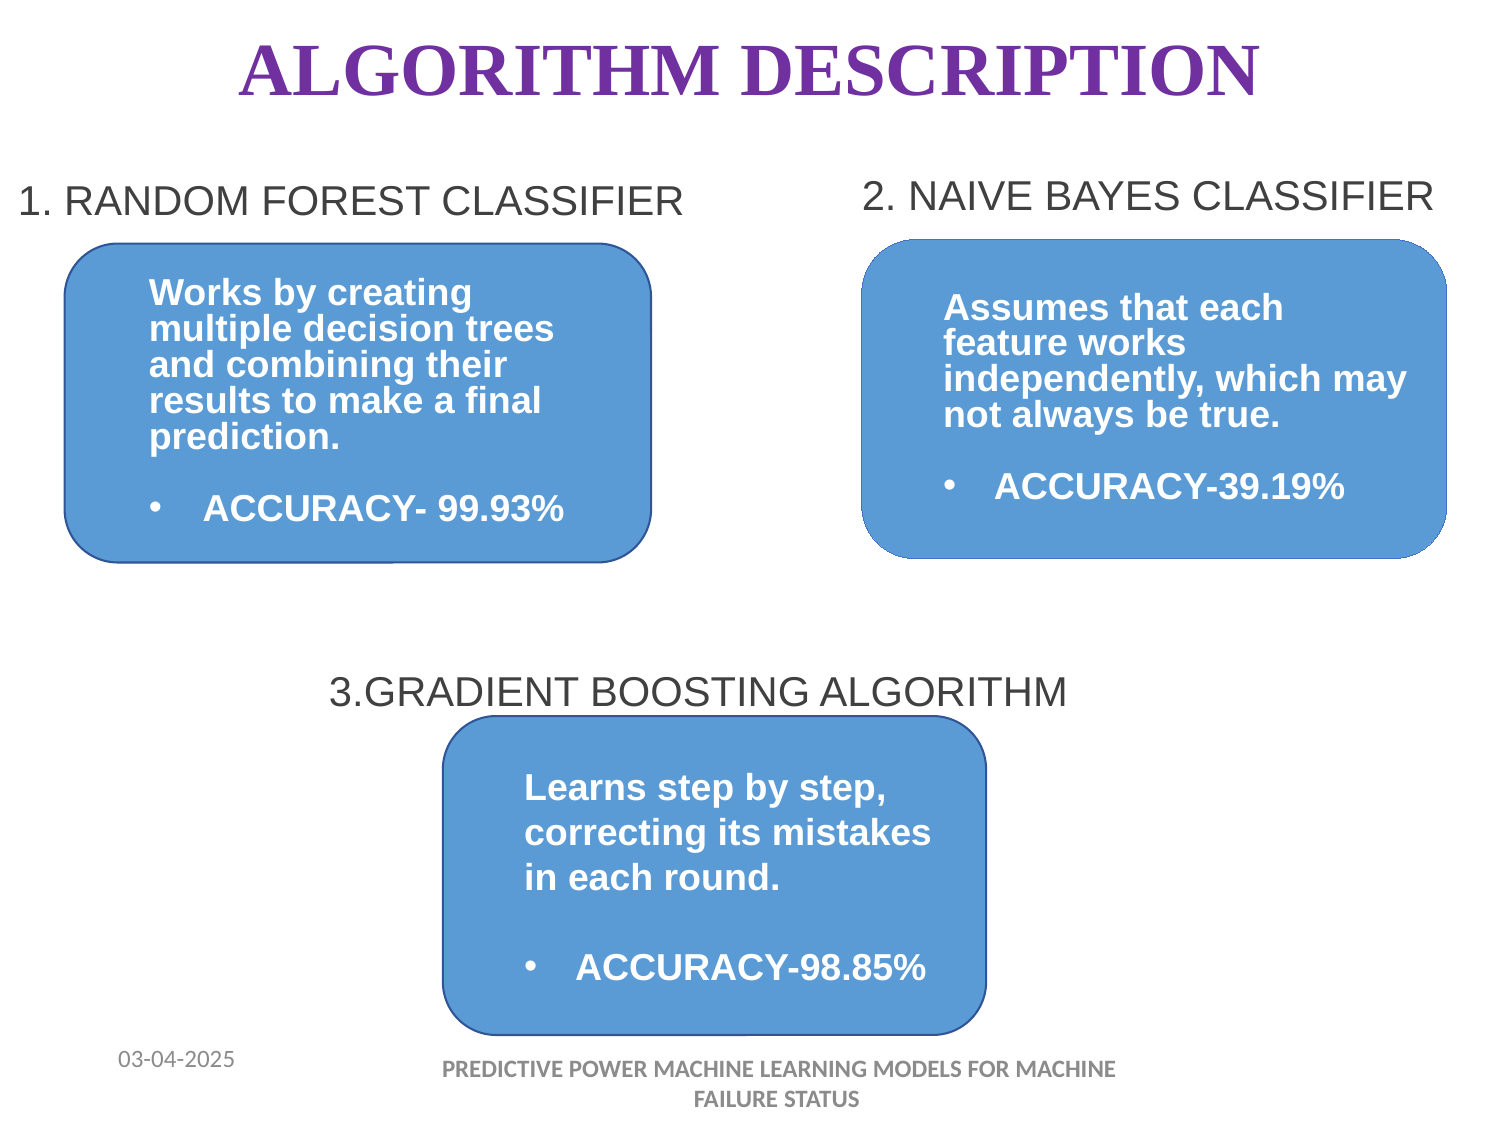

# ALGORITHM DESCRIPTION
2. NAIVE BAYES CLASSIFIER
1. RANDOM FOREST CLASSIFIER
Assumes that each feature works independently, which may not always be true.

ACCURACY-39.19%

Works by creating multiple decision trees and combining their results to make a final prediction.

ACCURACY- 99.93%

3.GRADIENT BOOSTING ALGORITHM

Learns step by step, correcting its mistakes in each round.

ACCURACY-98.85%

03-04-2025

22
 PREDICTIVE POWER MACHINE LEARNING MODELS FOR MACHINE FAILURE STATUS